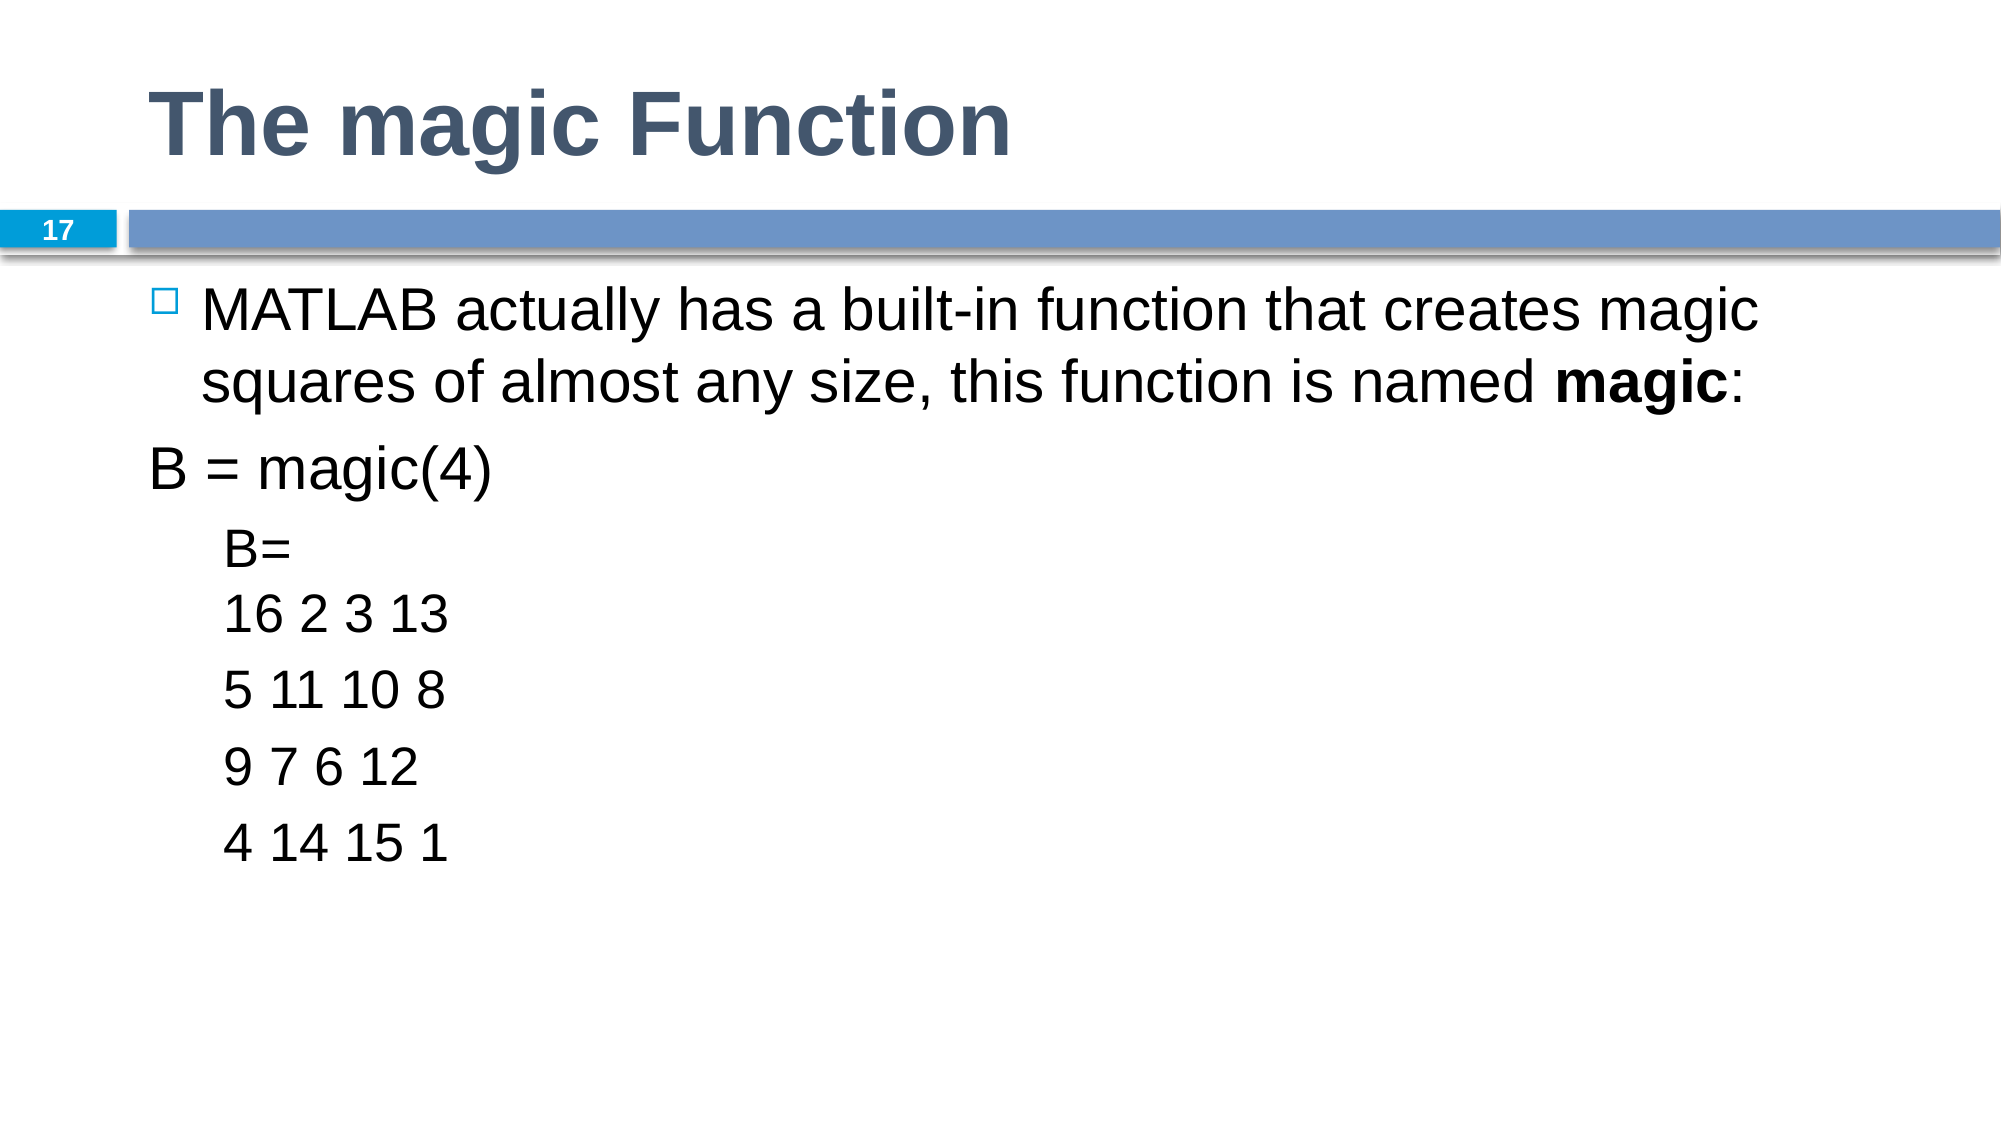

# The magic Function
17
MATLAB actually has a built-in function that creates magic squares of almost any size, this function is named magic:
B = magic(4)
B=
16 2 3 13
5 11 10 8
9 7 6 12
4 14 15 1